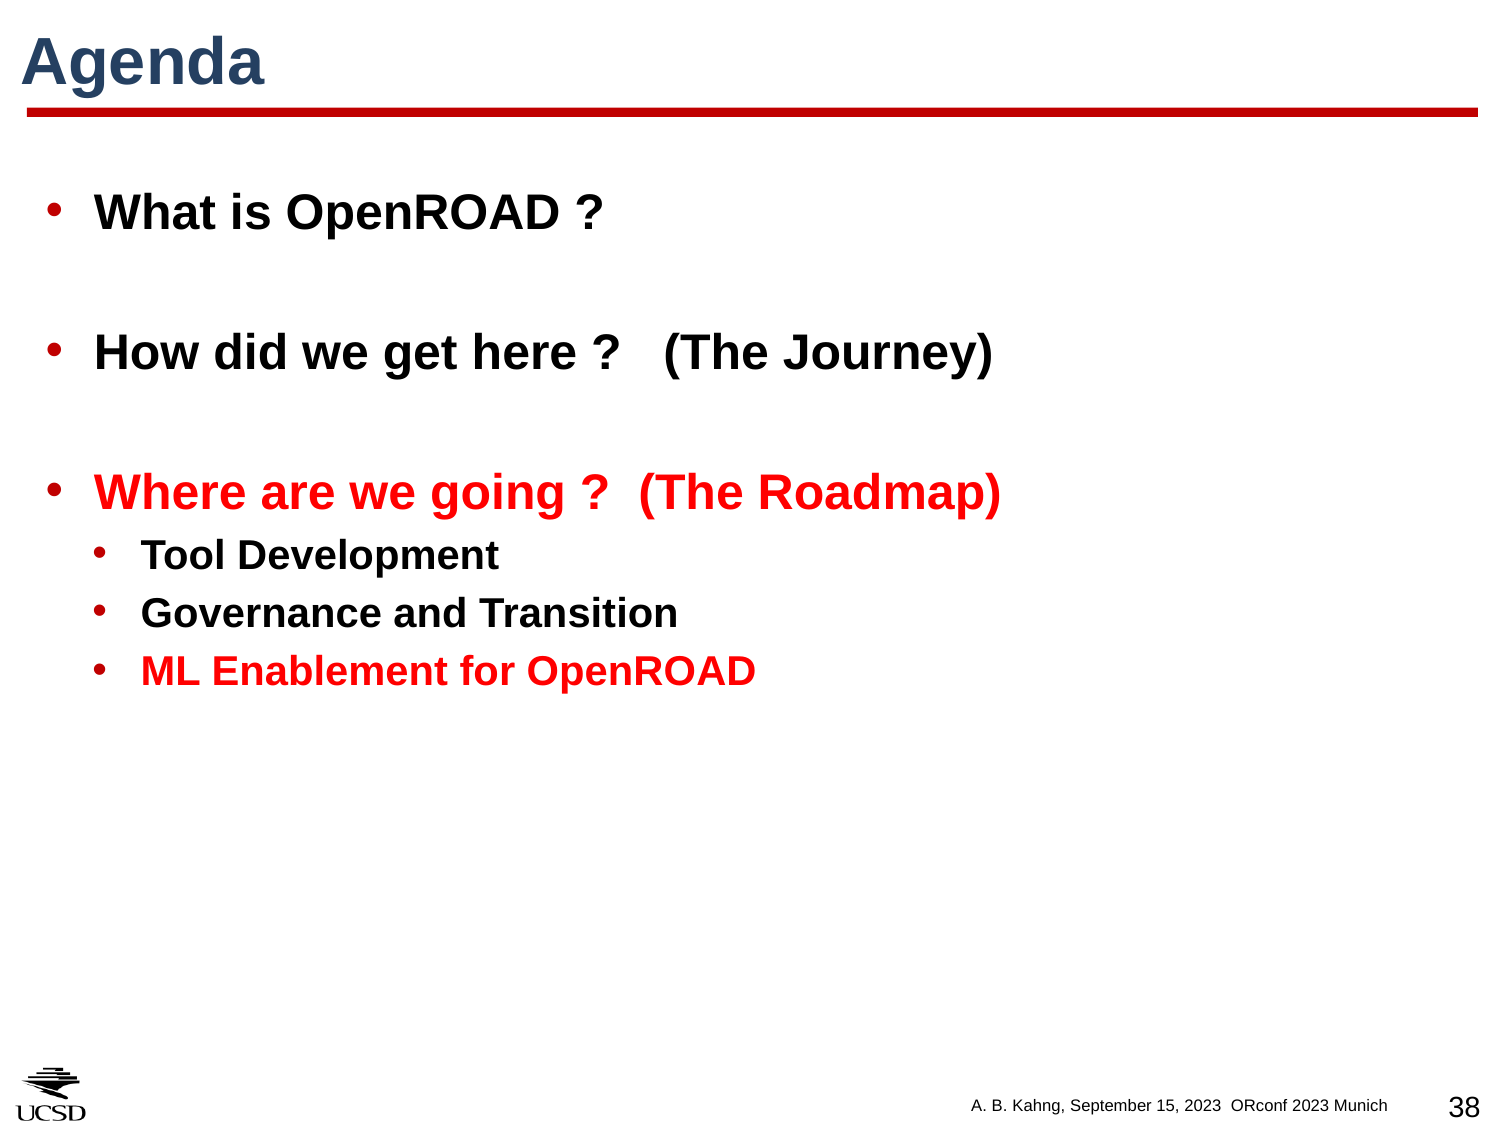

# Agenda
What is OpenROAD ?

How did we get here ?   (The Journey)

Where are we going ?  (The Roadmap)
Tool Development
Governance and Transition
ML Enablement for OpenROAD